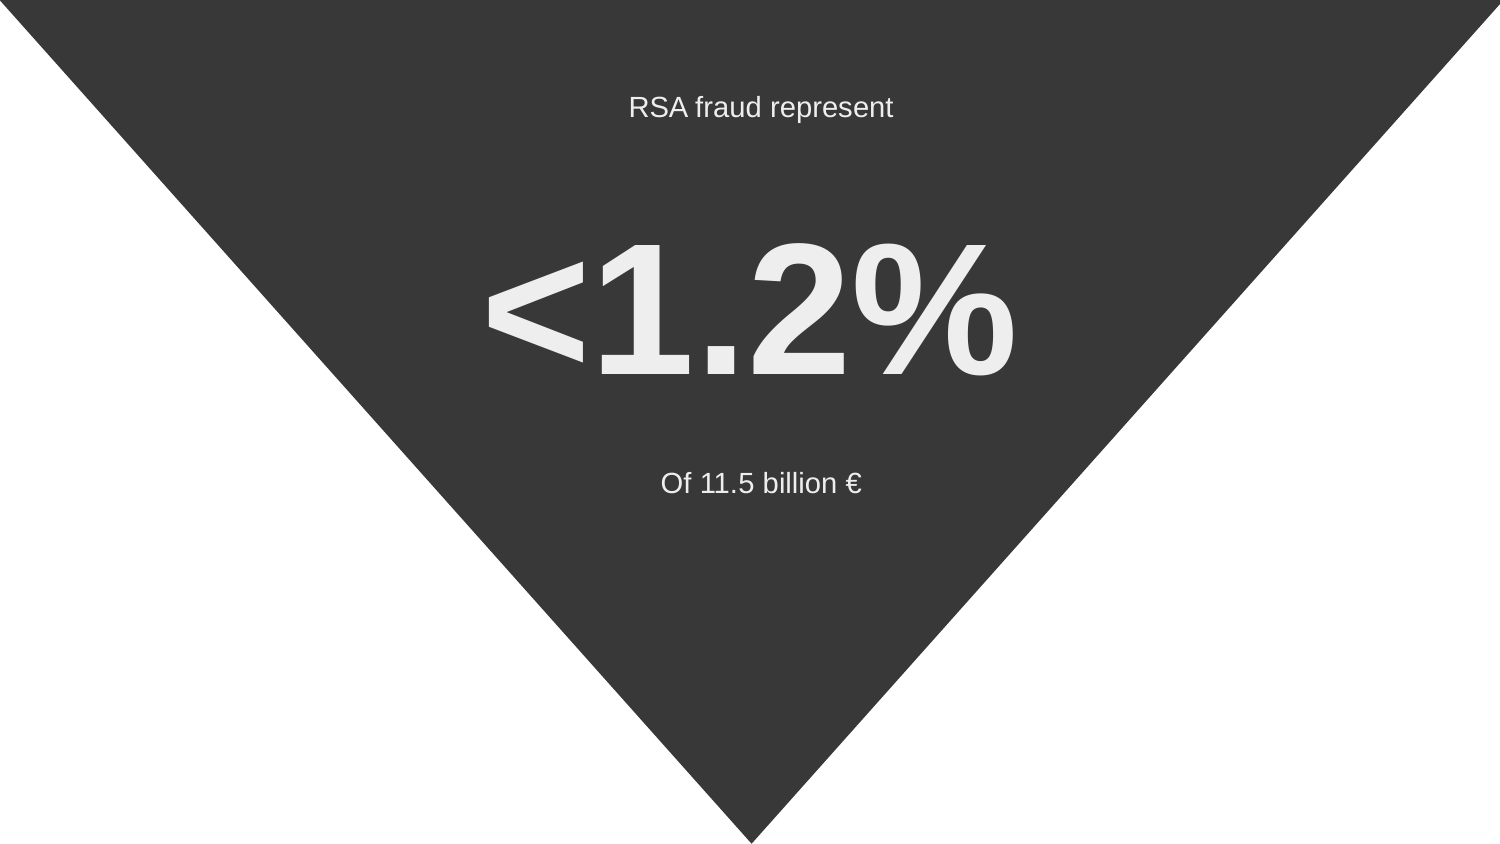

RSA fraud represent
# <1.2%
Of 11.5 billion €